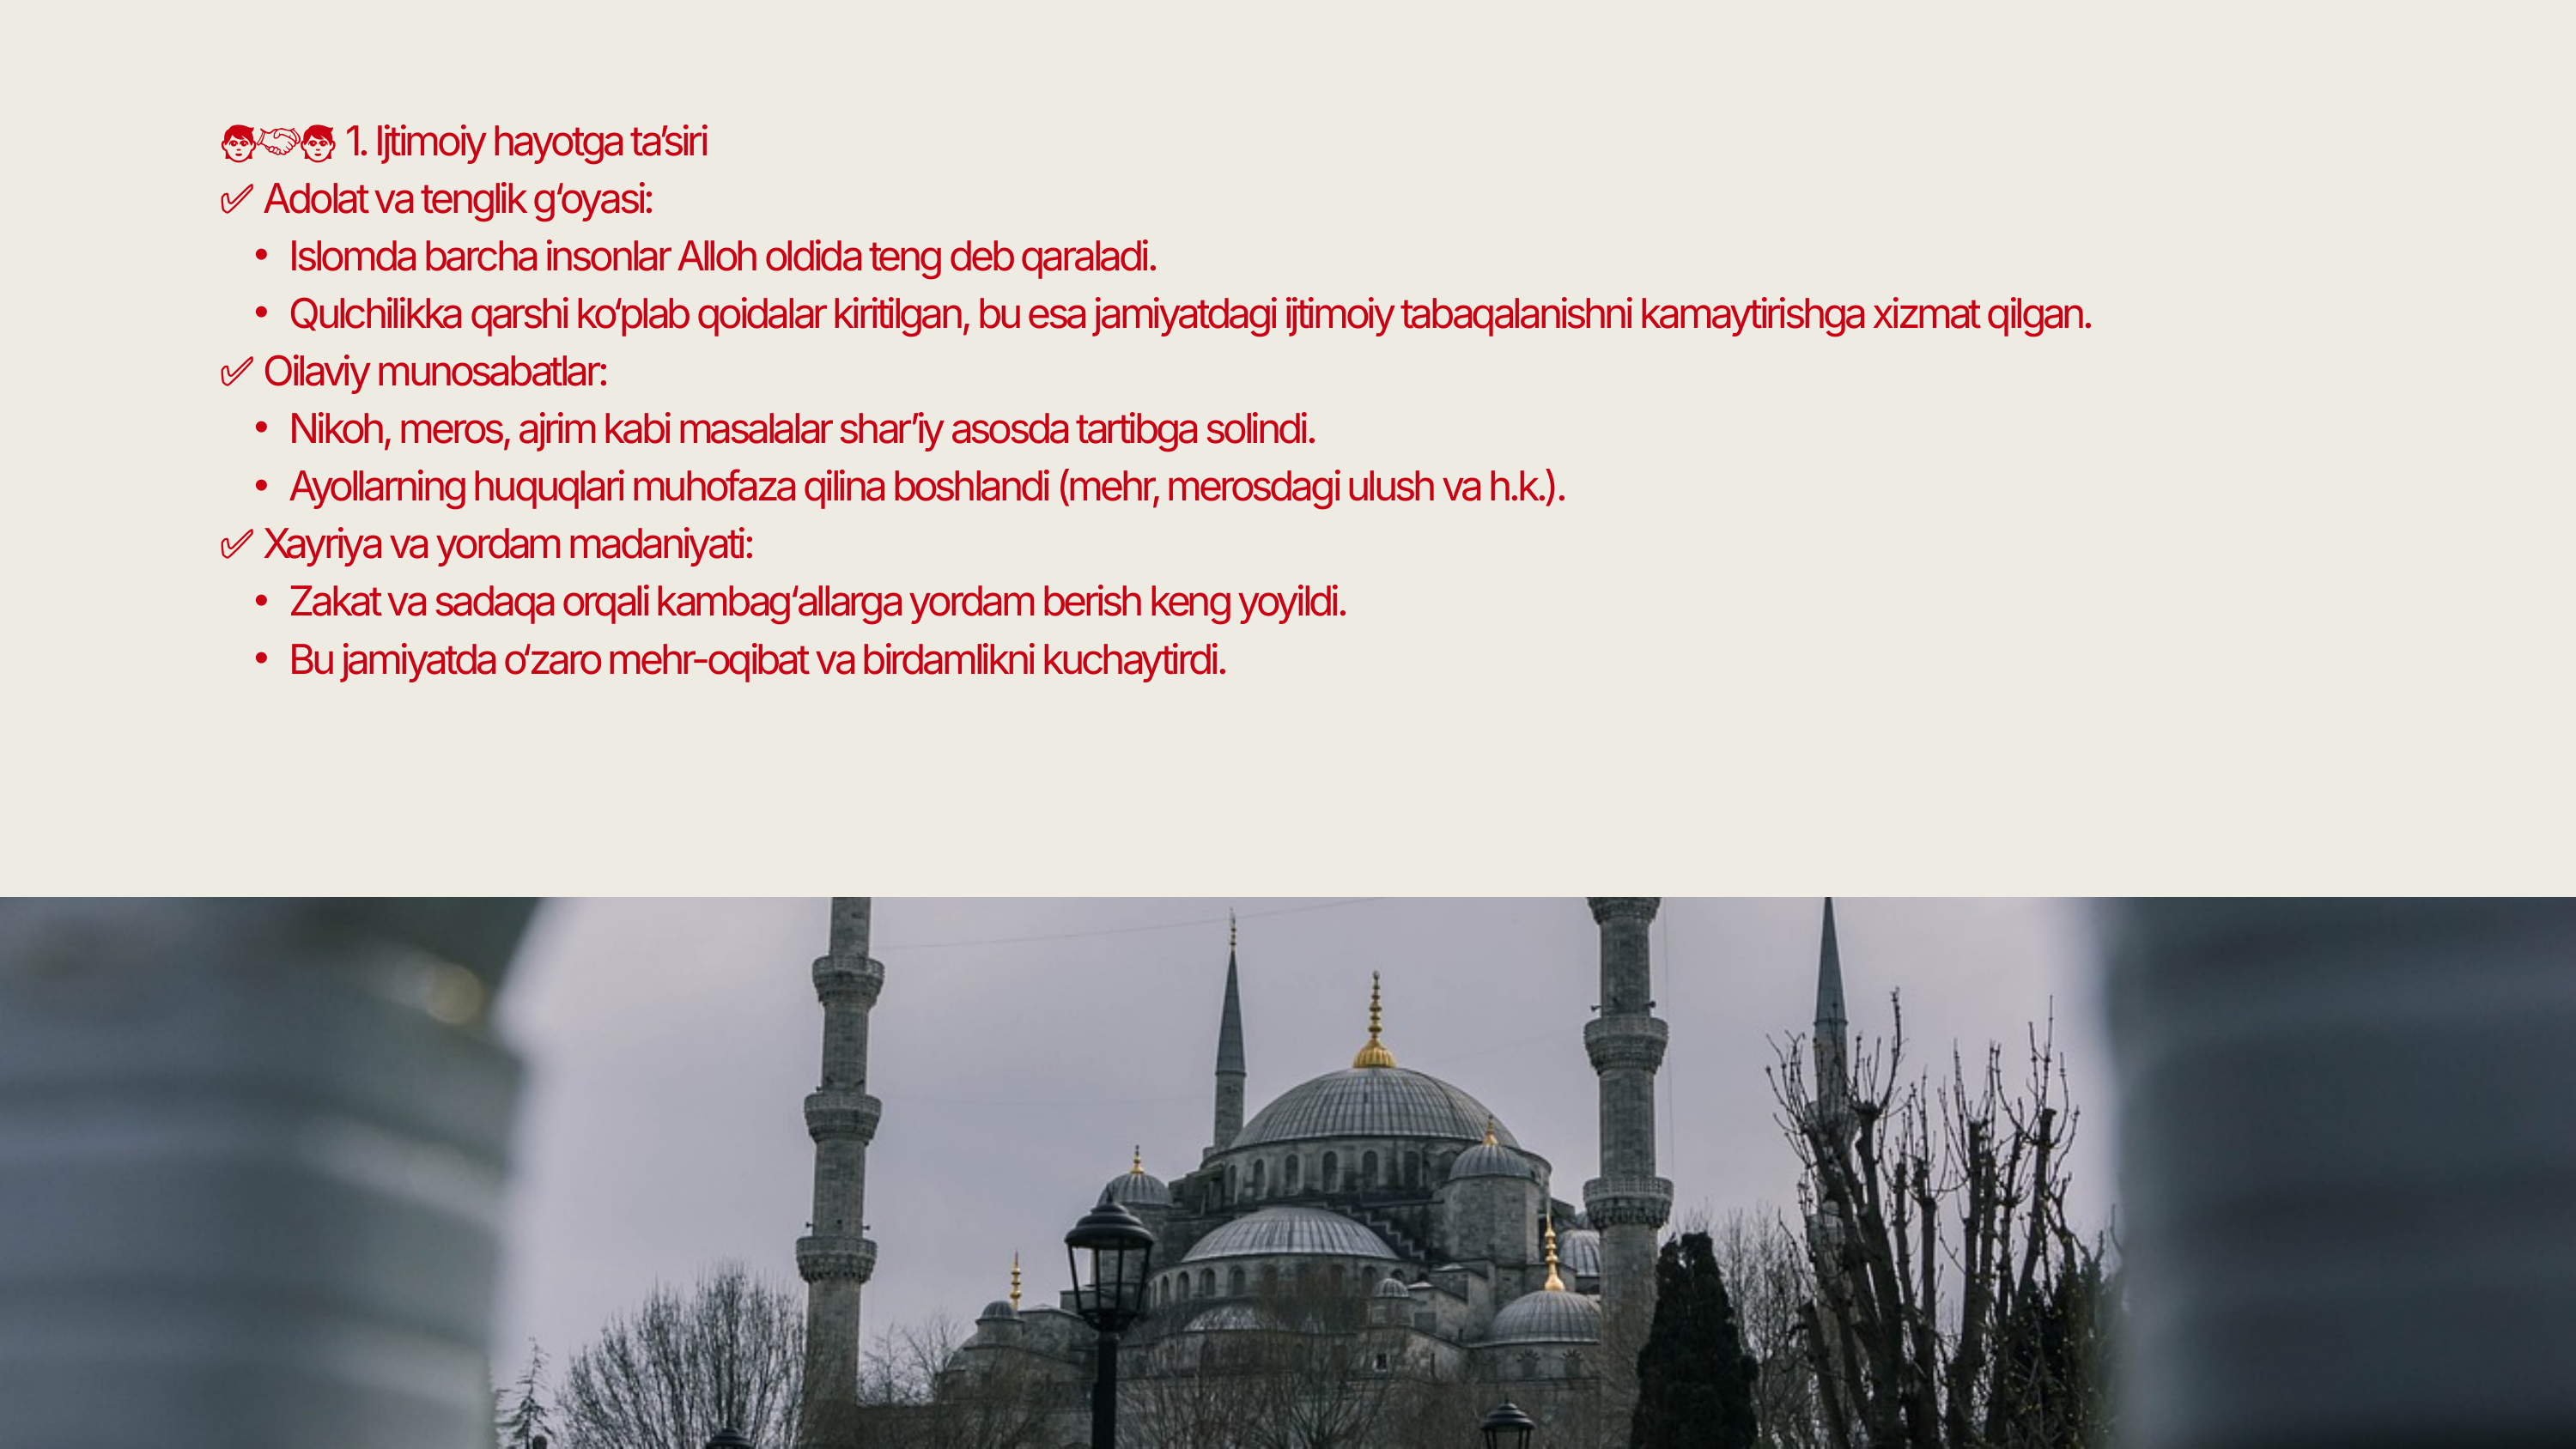

🧑‍🤝‍🧑 1. Ijtimoiy hayotga ta’siri
✅ Adolat va tenglik g‘oyasi:
Islomda barcha insonlar Alloh oldida teng deb qaraladi.
Qulchilikka qarshi ko‘plab qoidalar kiritilgan, bu esa jamiyatdagi ijtimoiy tabaqalanishni kamaytirishga xizmat qilgan.
✅ Oilaviy munosabatlar:
Nikoh, meros, ajrim kabi masalalar shar’iy asosda tartibga solindi.
Ayollarning huquqlari muhofaza qilina boshlandi (mehr, merosdagi ulush va h.k.).
✅ Xayriya va yordam madaniyati:
Zakat va sadaqa orqali kambag‘allarga yordam berish keng yoyildi.
Bu jamiyatda o‘zaro mehr-oqibat va birdamlikni kuchaytirdi.